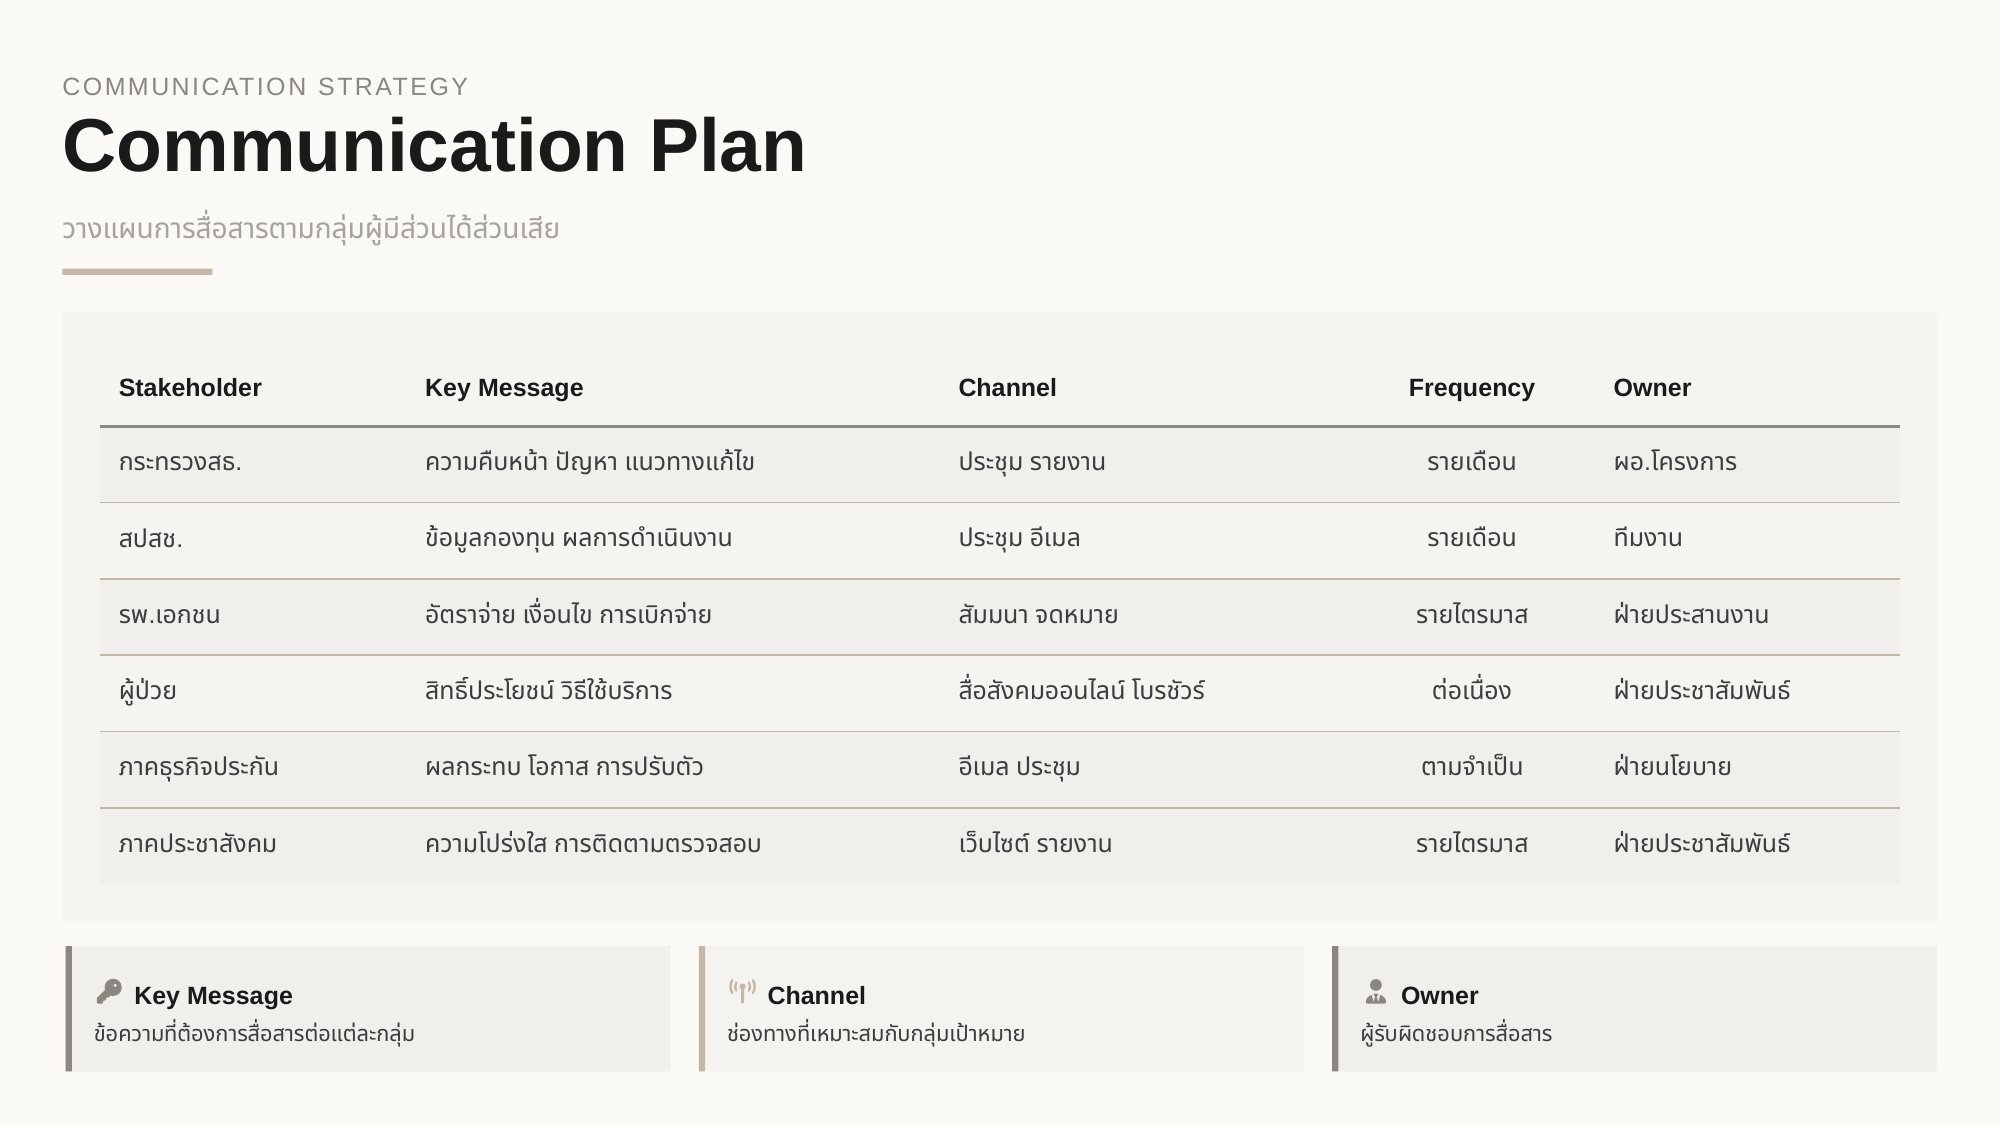

COMMUNICATION STRATEGY
Communication Plan
วางแผนการสื่อสารตามกลุ่มผู้มีส่วนได้ส่วนเสีย

| Stakeholder | Key Message | Channel | Frequency | Owner |
| --- | --- | --- | --- | --- |
| กระทรวงสธ. | ความคืบหน้า ปัญหา แนวทางแก้ไข | ประชุม รายงาน | รายเดือน | ผอ.โครงการ |
| สปสช. | ข้อมูลกองทุน ผลการดำเนินงาน | ประชุม อีเมล | รายเดือน | ทีมงาน |
| รพ.เอกชน | อัตราจ่าย เงื่อนไข การเบิกจ่าย | สัมมนา จดหมาย | รายไตรมาส | ฝ่ายประสานงาน |
| ผู้ป่วย | สิทธิ์ประโยชน์ วิธีใช้บริการ | สื่อสังคมออนไลน์ โบรชัวร์ | ต่อเนื่อง | ฝ่ายประชาสัมพันธ์ |
| ภาคธุรกิจประกัน | ผลกระทบ โอกาส การปรับตัว | อีเมล ประชุม | ตามจำเป็น | ฝ่ายนโยบาย |
| ภาคประชาสังคม | ความโปร่งใส การติดตามตรวจสอบ | เว็บไซต์ รายงาน | รายไตรมาส | ฝ่ายประชาสัมพันธ์ |

Key Message
Channel
Owner

ข้อความที่ต้องการสื่อสารต่อแต่ละกลุ่ม
ช่องทางที่เหมาะสมกับกลุ่มเป้าหมาย
ผู้รับผิดชอบการสื่อสาร